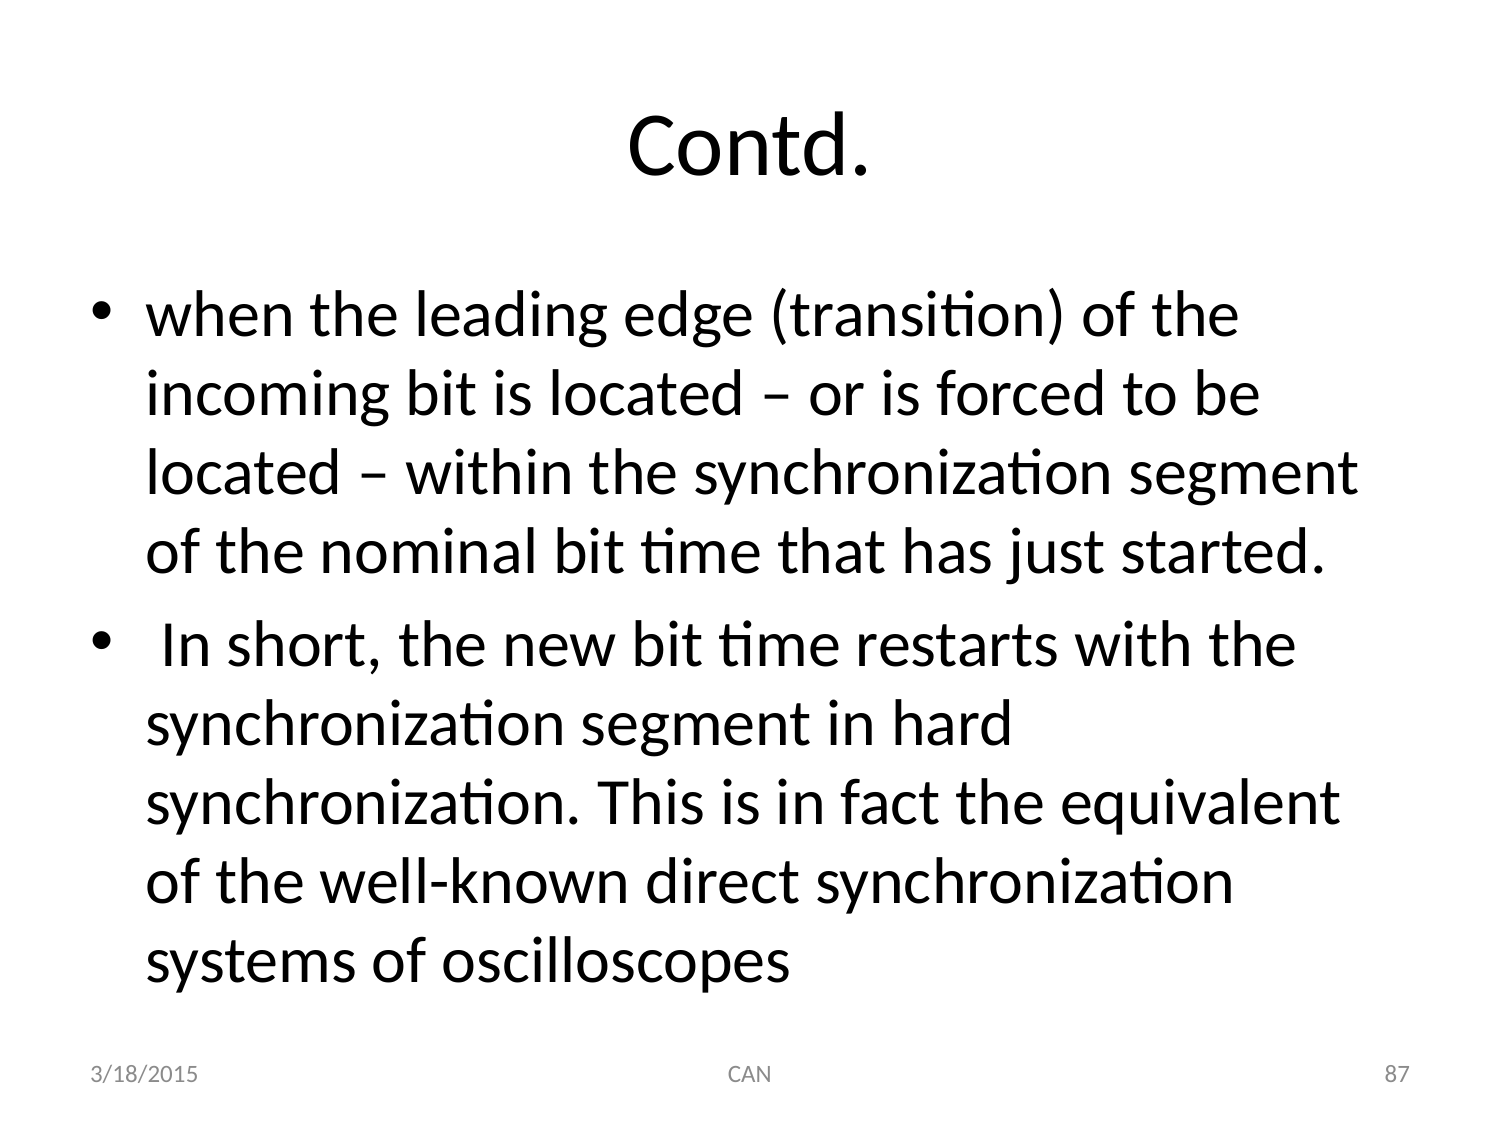

# Contd.
when the leading edge (transition) of the incoming bit is located – or is forced to be located – within the synchronization segment of the nominal bit time that has just started.
 In short, the new bit time restarts with the synchronization segment in hard synchronization. This is in fact the equivalent of the well-known direct synchronization systems of oscilloscopes
3/18/2015
CAN
87